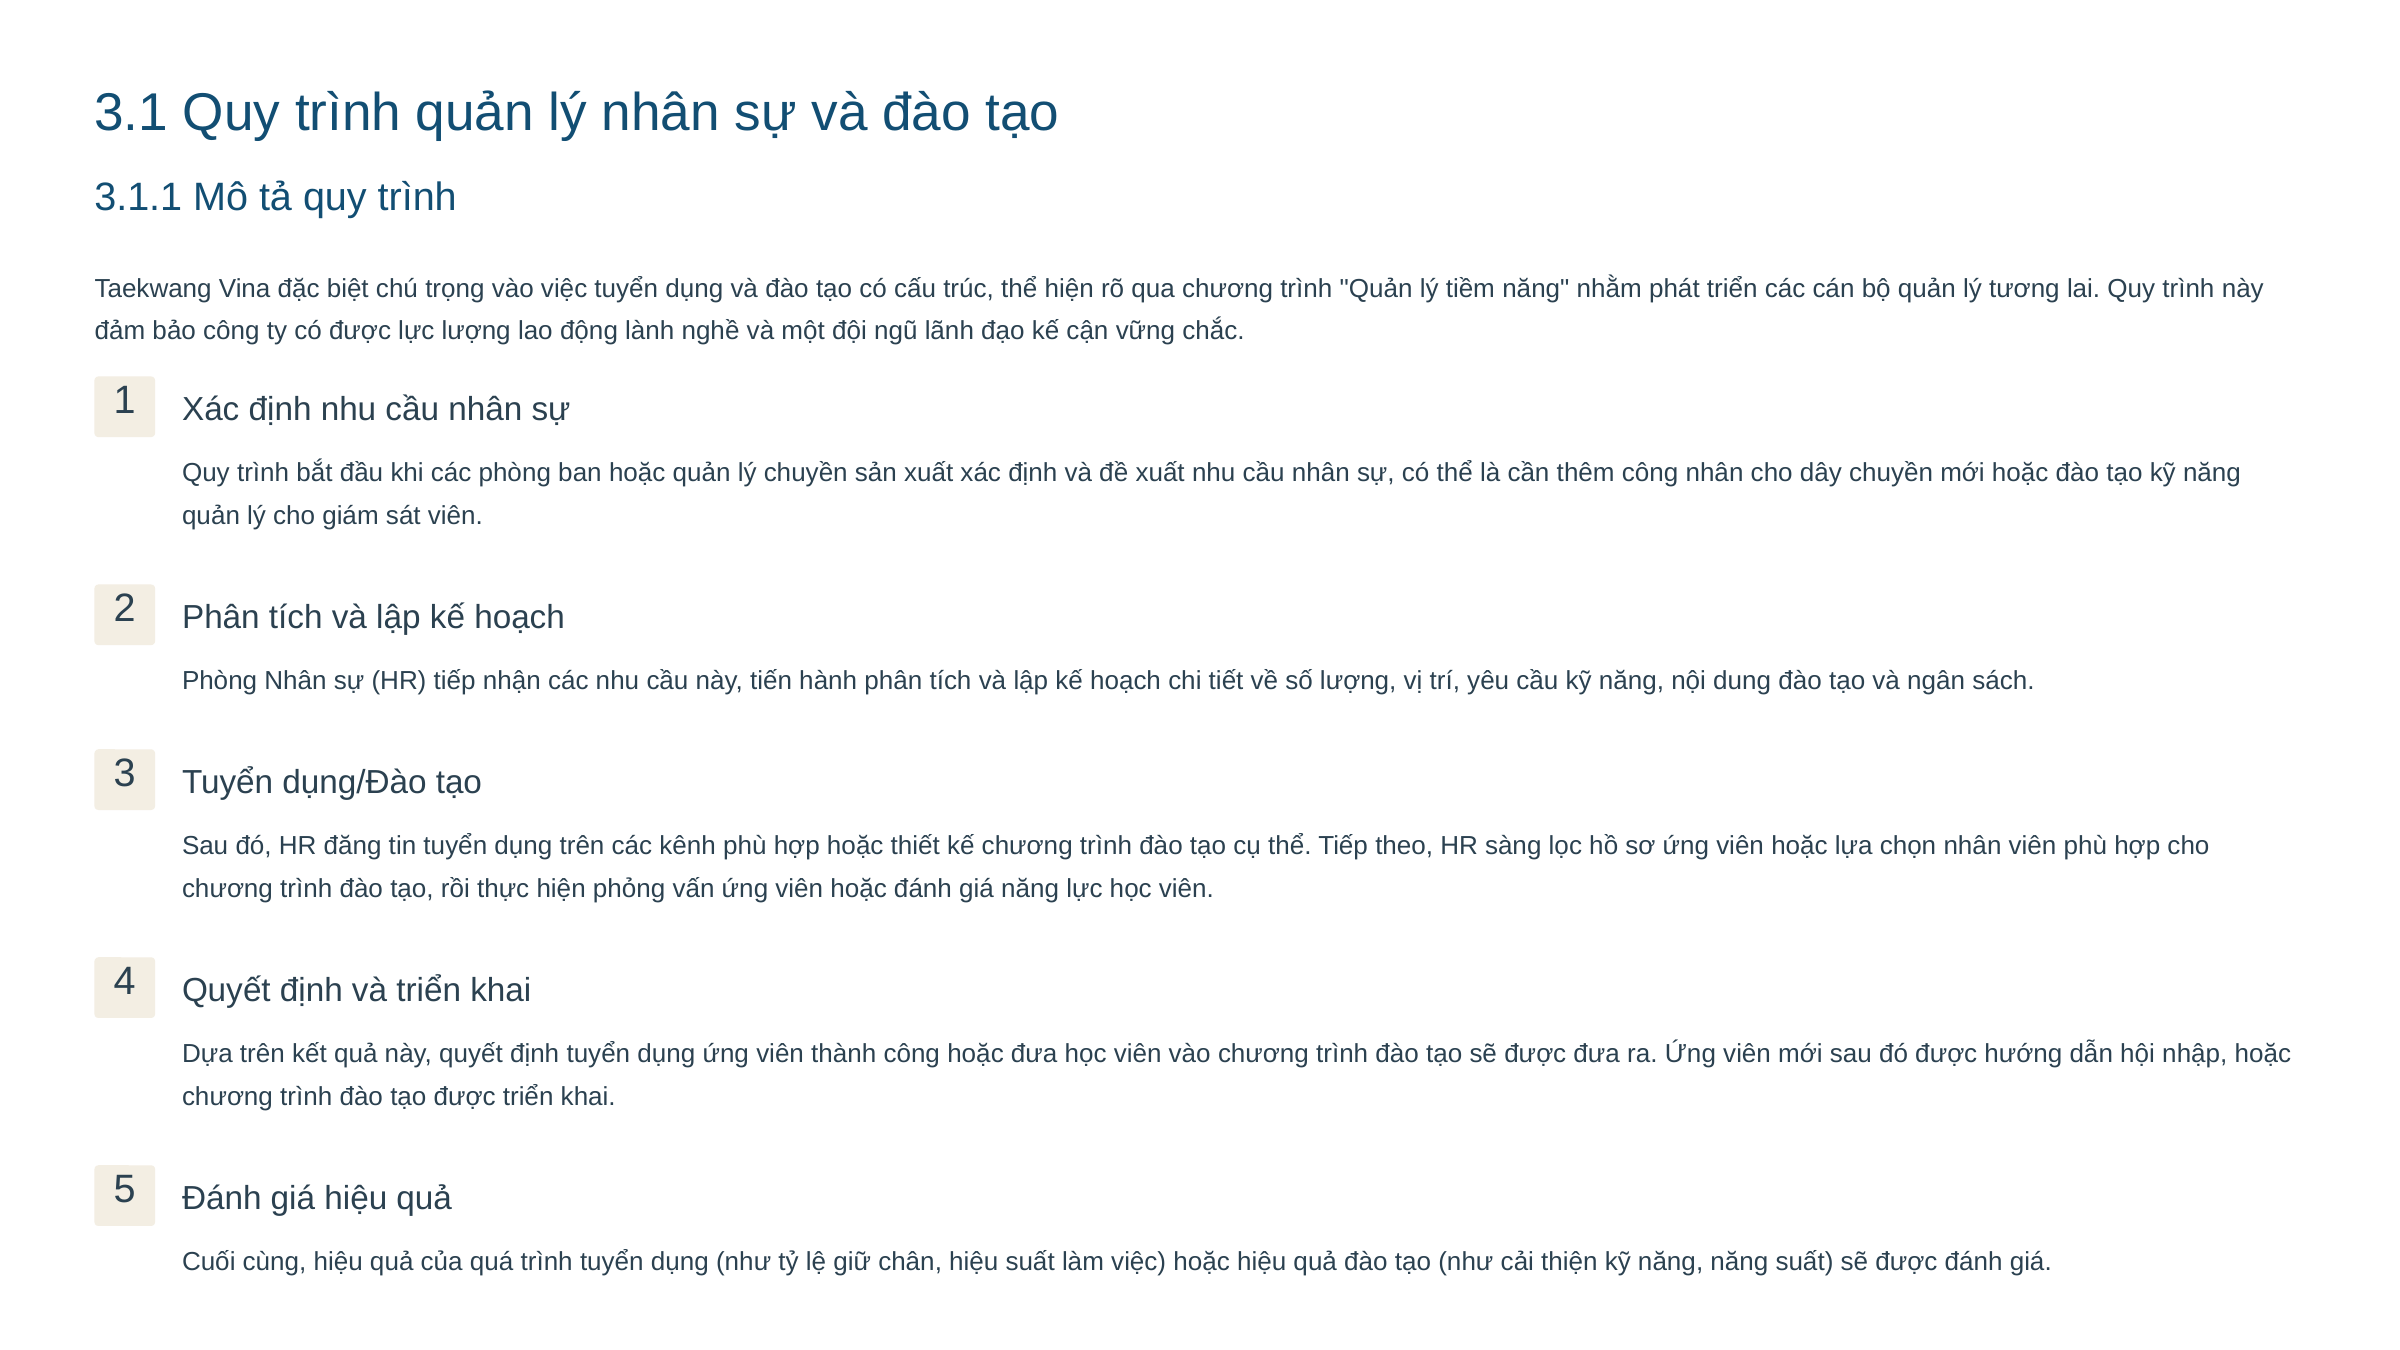

3.1 Quy trình quản lý nhân sự và đào tạo
3.1.1 Mô tả quy trình
Taekwang Vina đặc biệt chú trọng vào việc tuyển dụng và đào tạo có cấu trúc, thể hiện rõ qua chương trình "Quản lý tiềm năng" nhằm phát triển các cán bộ quản lý tương lai. Quy trình này đảm bảo công ty có được lực lượng lao động lành nghề và một đội ngũ lãnh đạo kế cận vững chắc.

1
Xác định nhu cầu nhân sự
Quy trình bắt đầu khi các phòng ban hoặc quản lý chuyền sản xuất xác định và đề xuất nhu cầu nhân sự, có thể là cần thêm công nhân cho dây chuyền mới hoặc đào tạo kỹ năng quản lý cho giám sát viên.

2
Phân tích và lập kế hoạch
Phòng Nhân sự (HR) tiếp nhận các nhu cầu này, tiến hành phân tích và lập kế hoạch chi tiết về số lượng, vị trí, yêu cầu kỹ năng, nội dung đào tạo và ngân sách.

3
Tuyển dụng/Đào tạo
Sau đó, HR đăng tin tuyển dụng trên các kênh phù hợp hoặc thiết kế chương trình đào tạo cụ thể. Tiếp theo, HR sàng lọc hồ sơ ứng viên hoặc lựa chọn nhân viên phù hợp cho chương trình đào tạo, rồi thực hiện phỏng vấn ứng viên hoặc đánh giá năng lực học viên.

4
Quyết định và triển khai
Dựa trên kết quả này, quyết định tuyển dụng ứng viên thành công hoặc đưa học viên vào chương trình đào tạo sẽ được đưa ra. Ứng viên mới sau đó được hướng dẫn hội nhập, hoặc chương trình đào tạo được triển khai.

5
Đánh giá hiệu quả
Cuối cùng, hiệu quả của quá trình tuyển dụng (như tỷ lệ giữ chân, hiệu suất làm việc) hoặc hiệu quả đào tạo (như cải thiện kỹ năng, năng suất) sẽ được đánh giá.